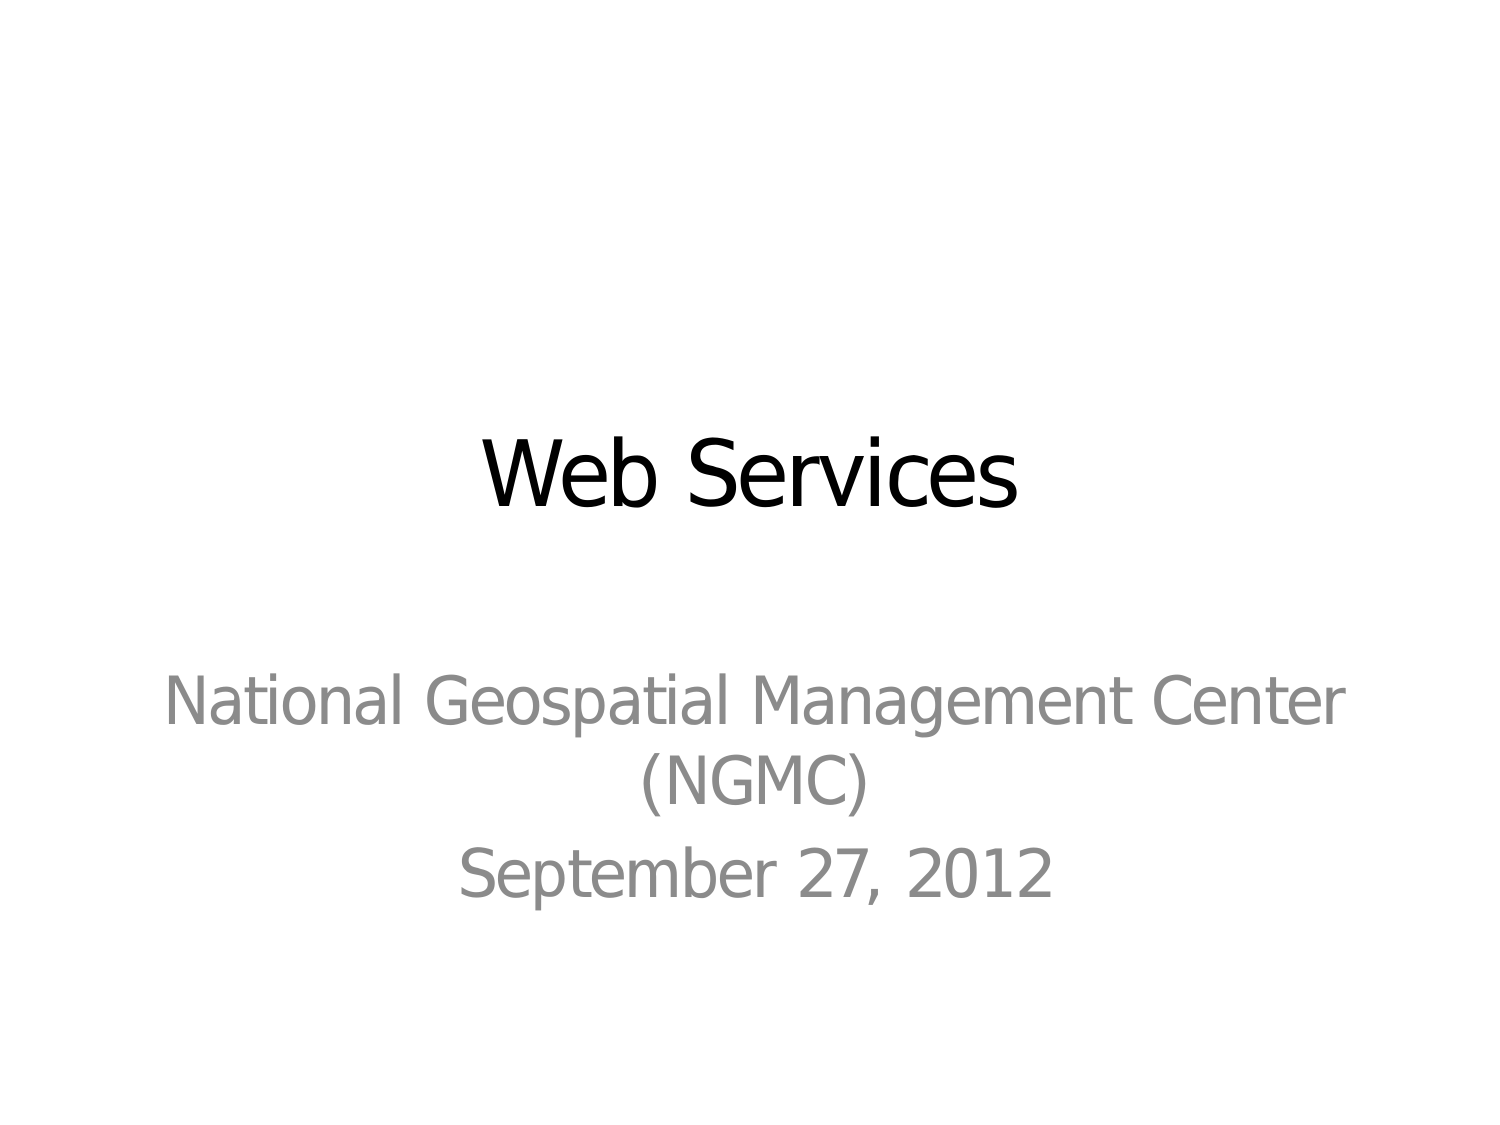

# Web Services
National Geospatial Management Center (NGMC)
September 27, 2012